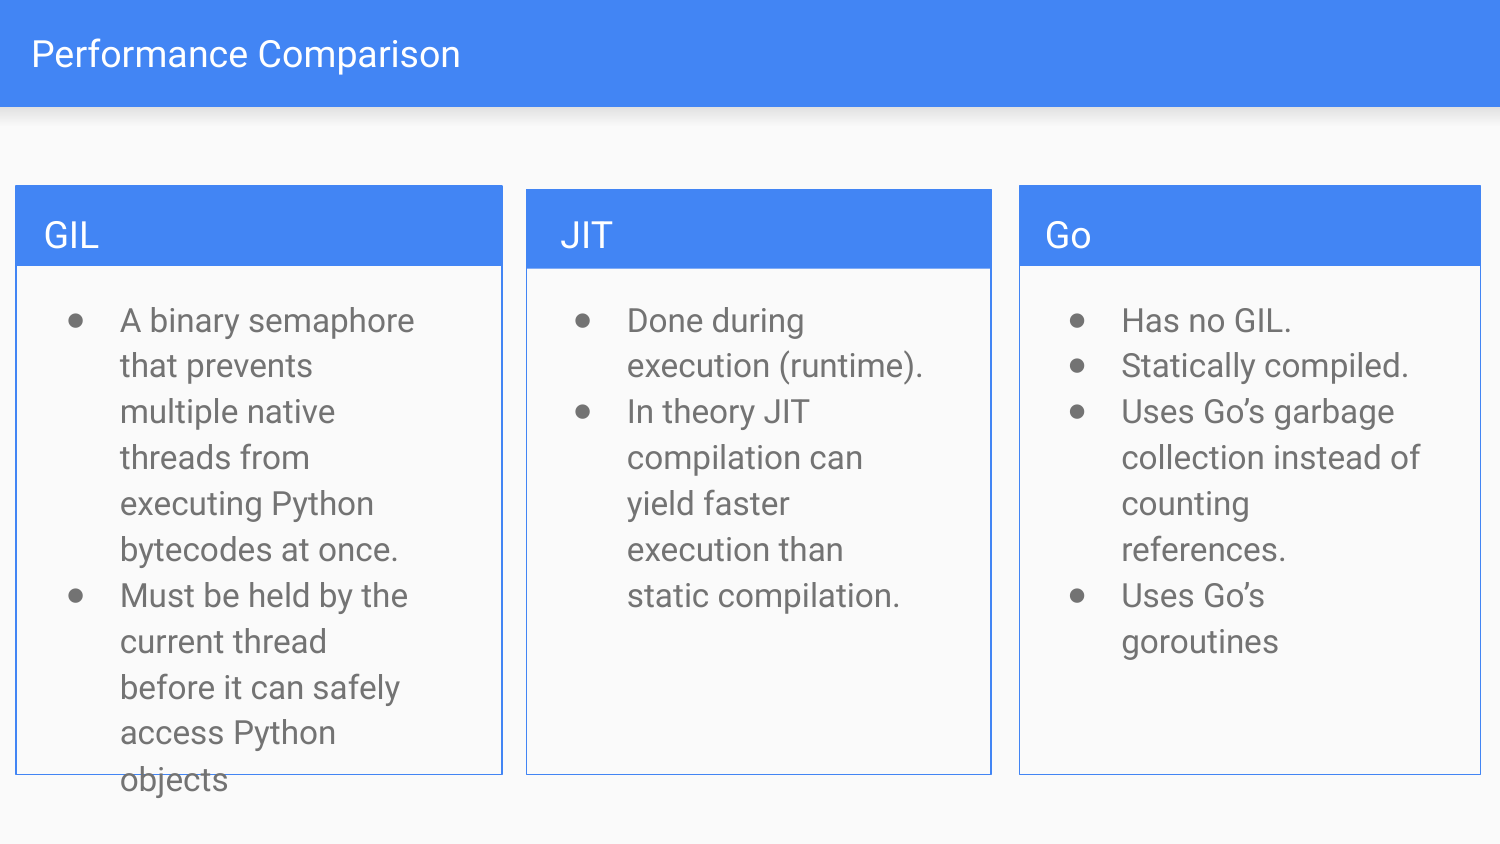

# Performance Comparison

GIL
JIT
Go

A binary semaphore that prevents multiple native threads from executing Python bytecodes at once.
Must be held by the current thread before it can safely access Python objects

Done during execution (runtime).
In theory JIT compilation can yield faster execution than static compilation.
Has no GIL.
Statically compiled.
Uses Go’s garbage collection instead of counting references.
Uses Go’s goroutines